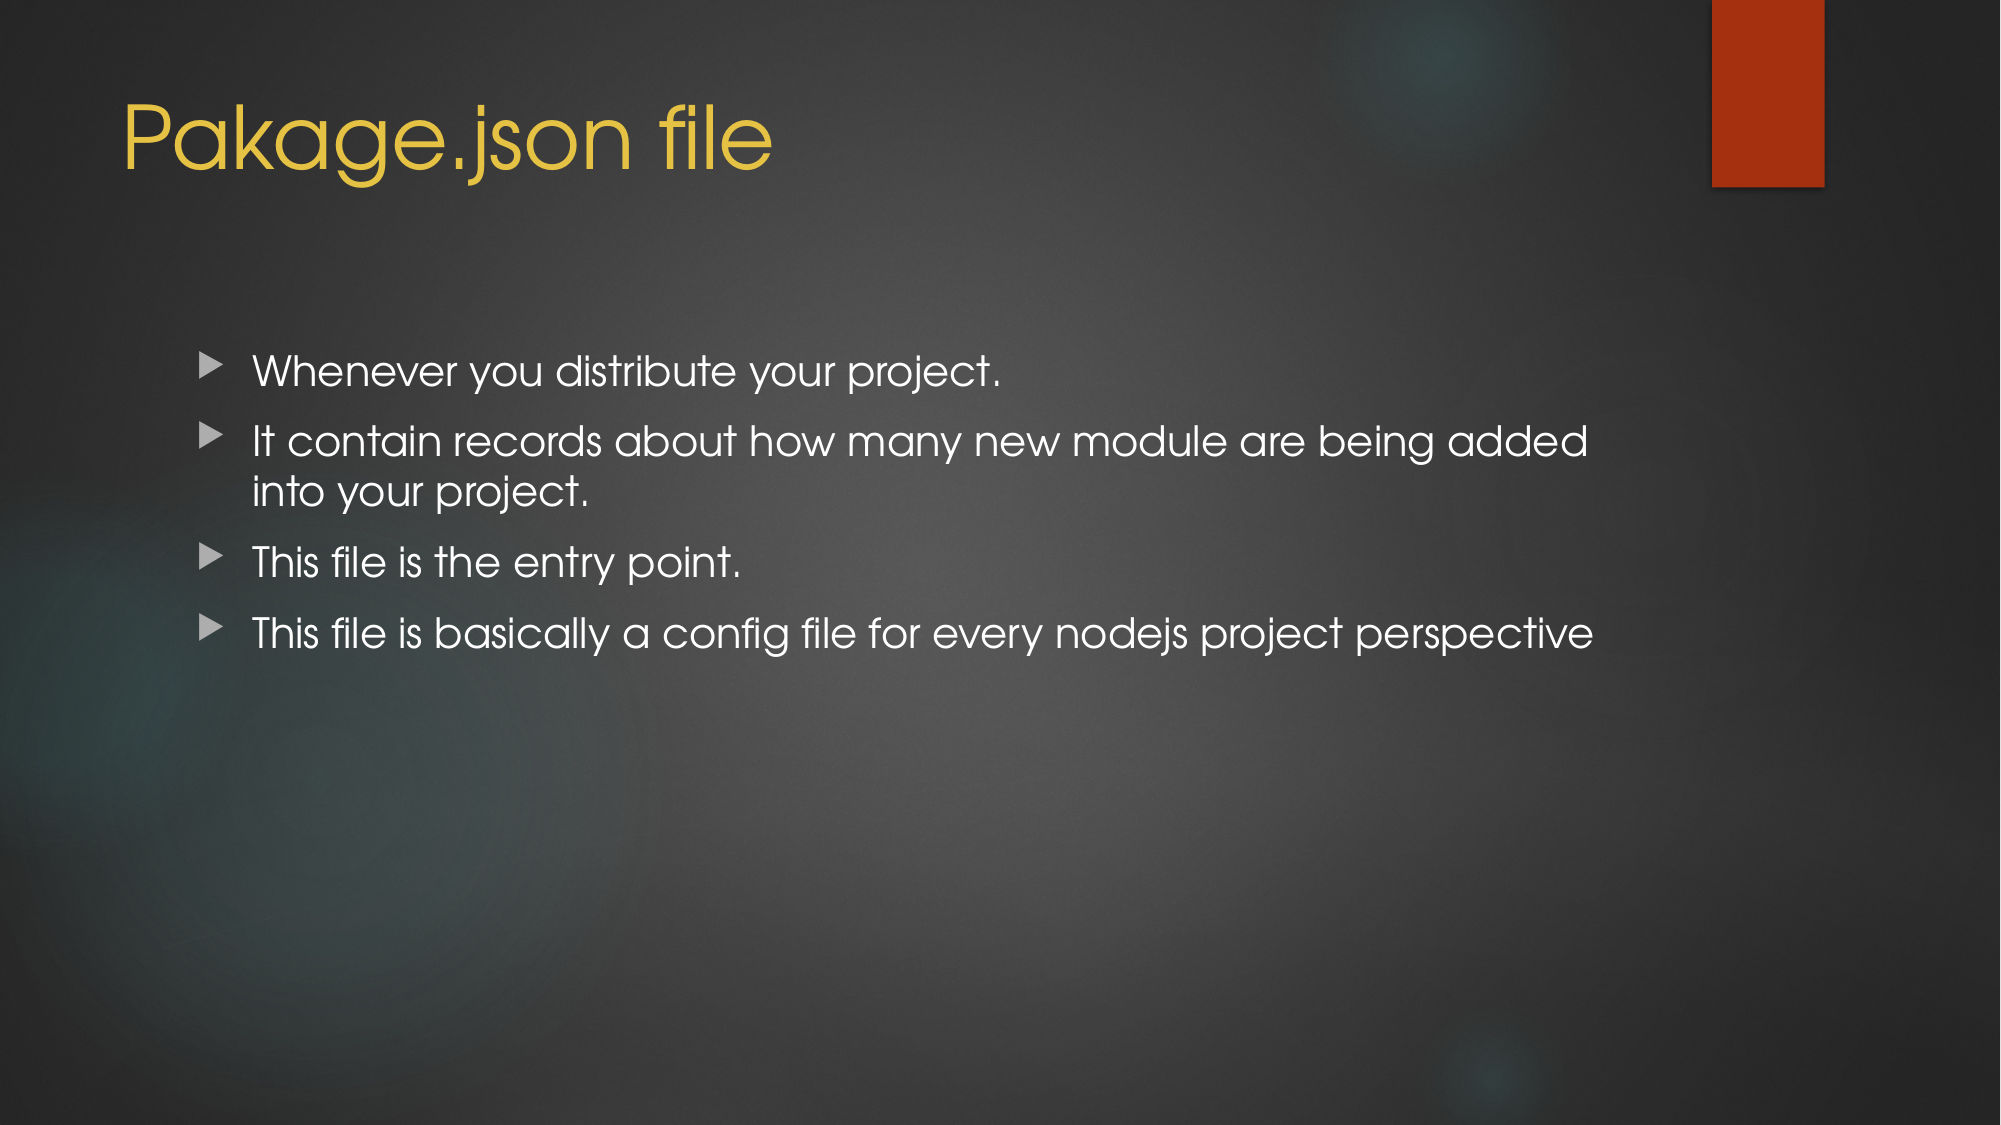

# Pakage.json file
Whenever you distribute your project.
It contain records about how many new module are being added into your project.
This file is the entry point.
This file is basically a config file for every nodejs project perspective